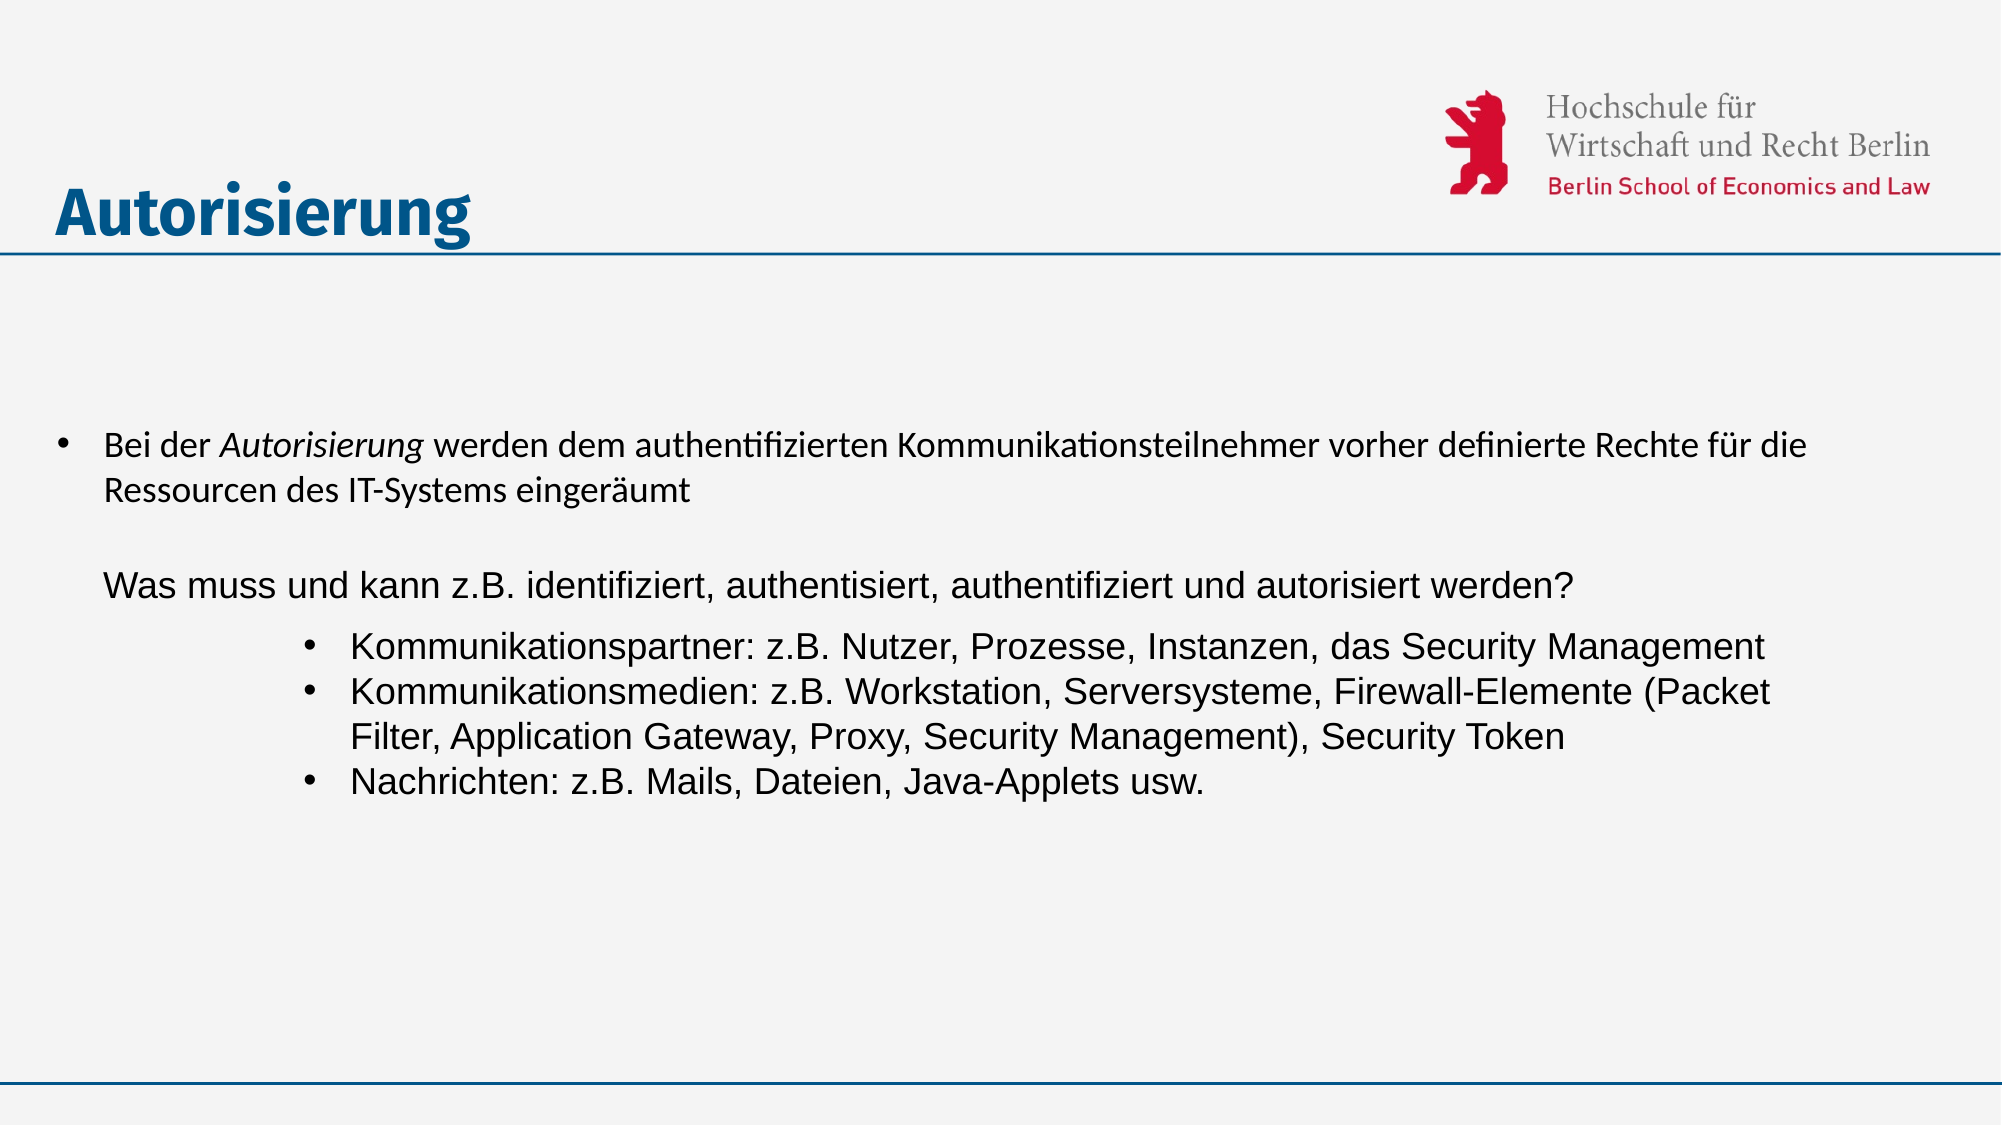

# Autorisierung
Bei der Autorisierung werden dem authentifizierten Kommunikationsteilnehmer vorher definierte Rechte für die Ressourcen des IT-Systems eingeräumt

Was muss und kann z.B. identifiziert, authentisiert, authentifiziert und autorisiert werden?
Kommunikationspartner: z.B. Nutzer, Prozesse, Instanzen, das Security Management
Kommunikationsmedien: z.B. Workstation, Serversysteme, Firewall-Elemente (Packet Filter, Application Gateway, Proxy, Security Management), Security Token
Nachrichten: z.B. Mails, Dateien, Java-Applets usw.